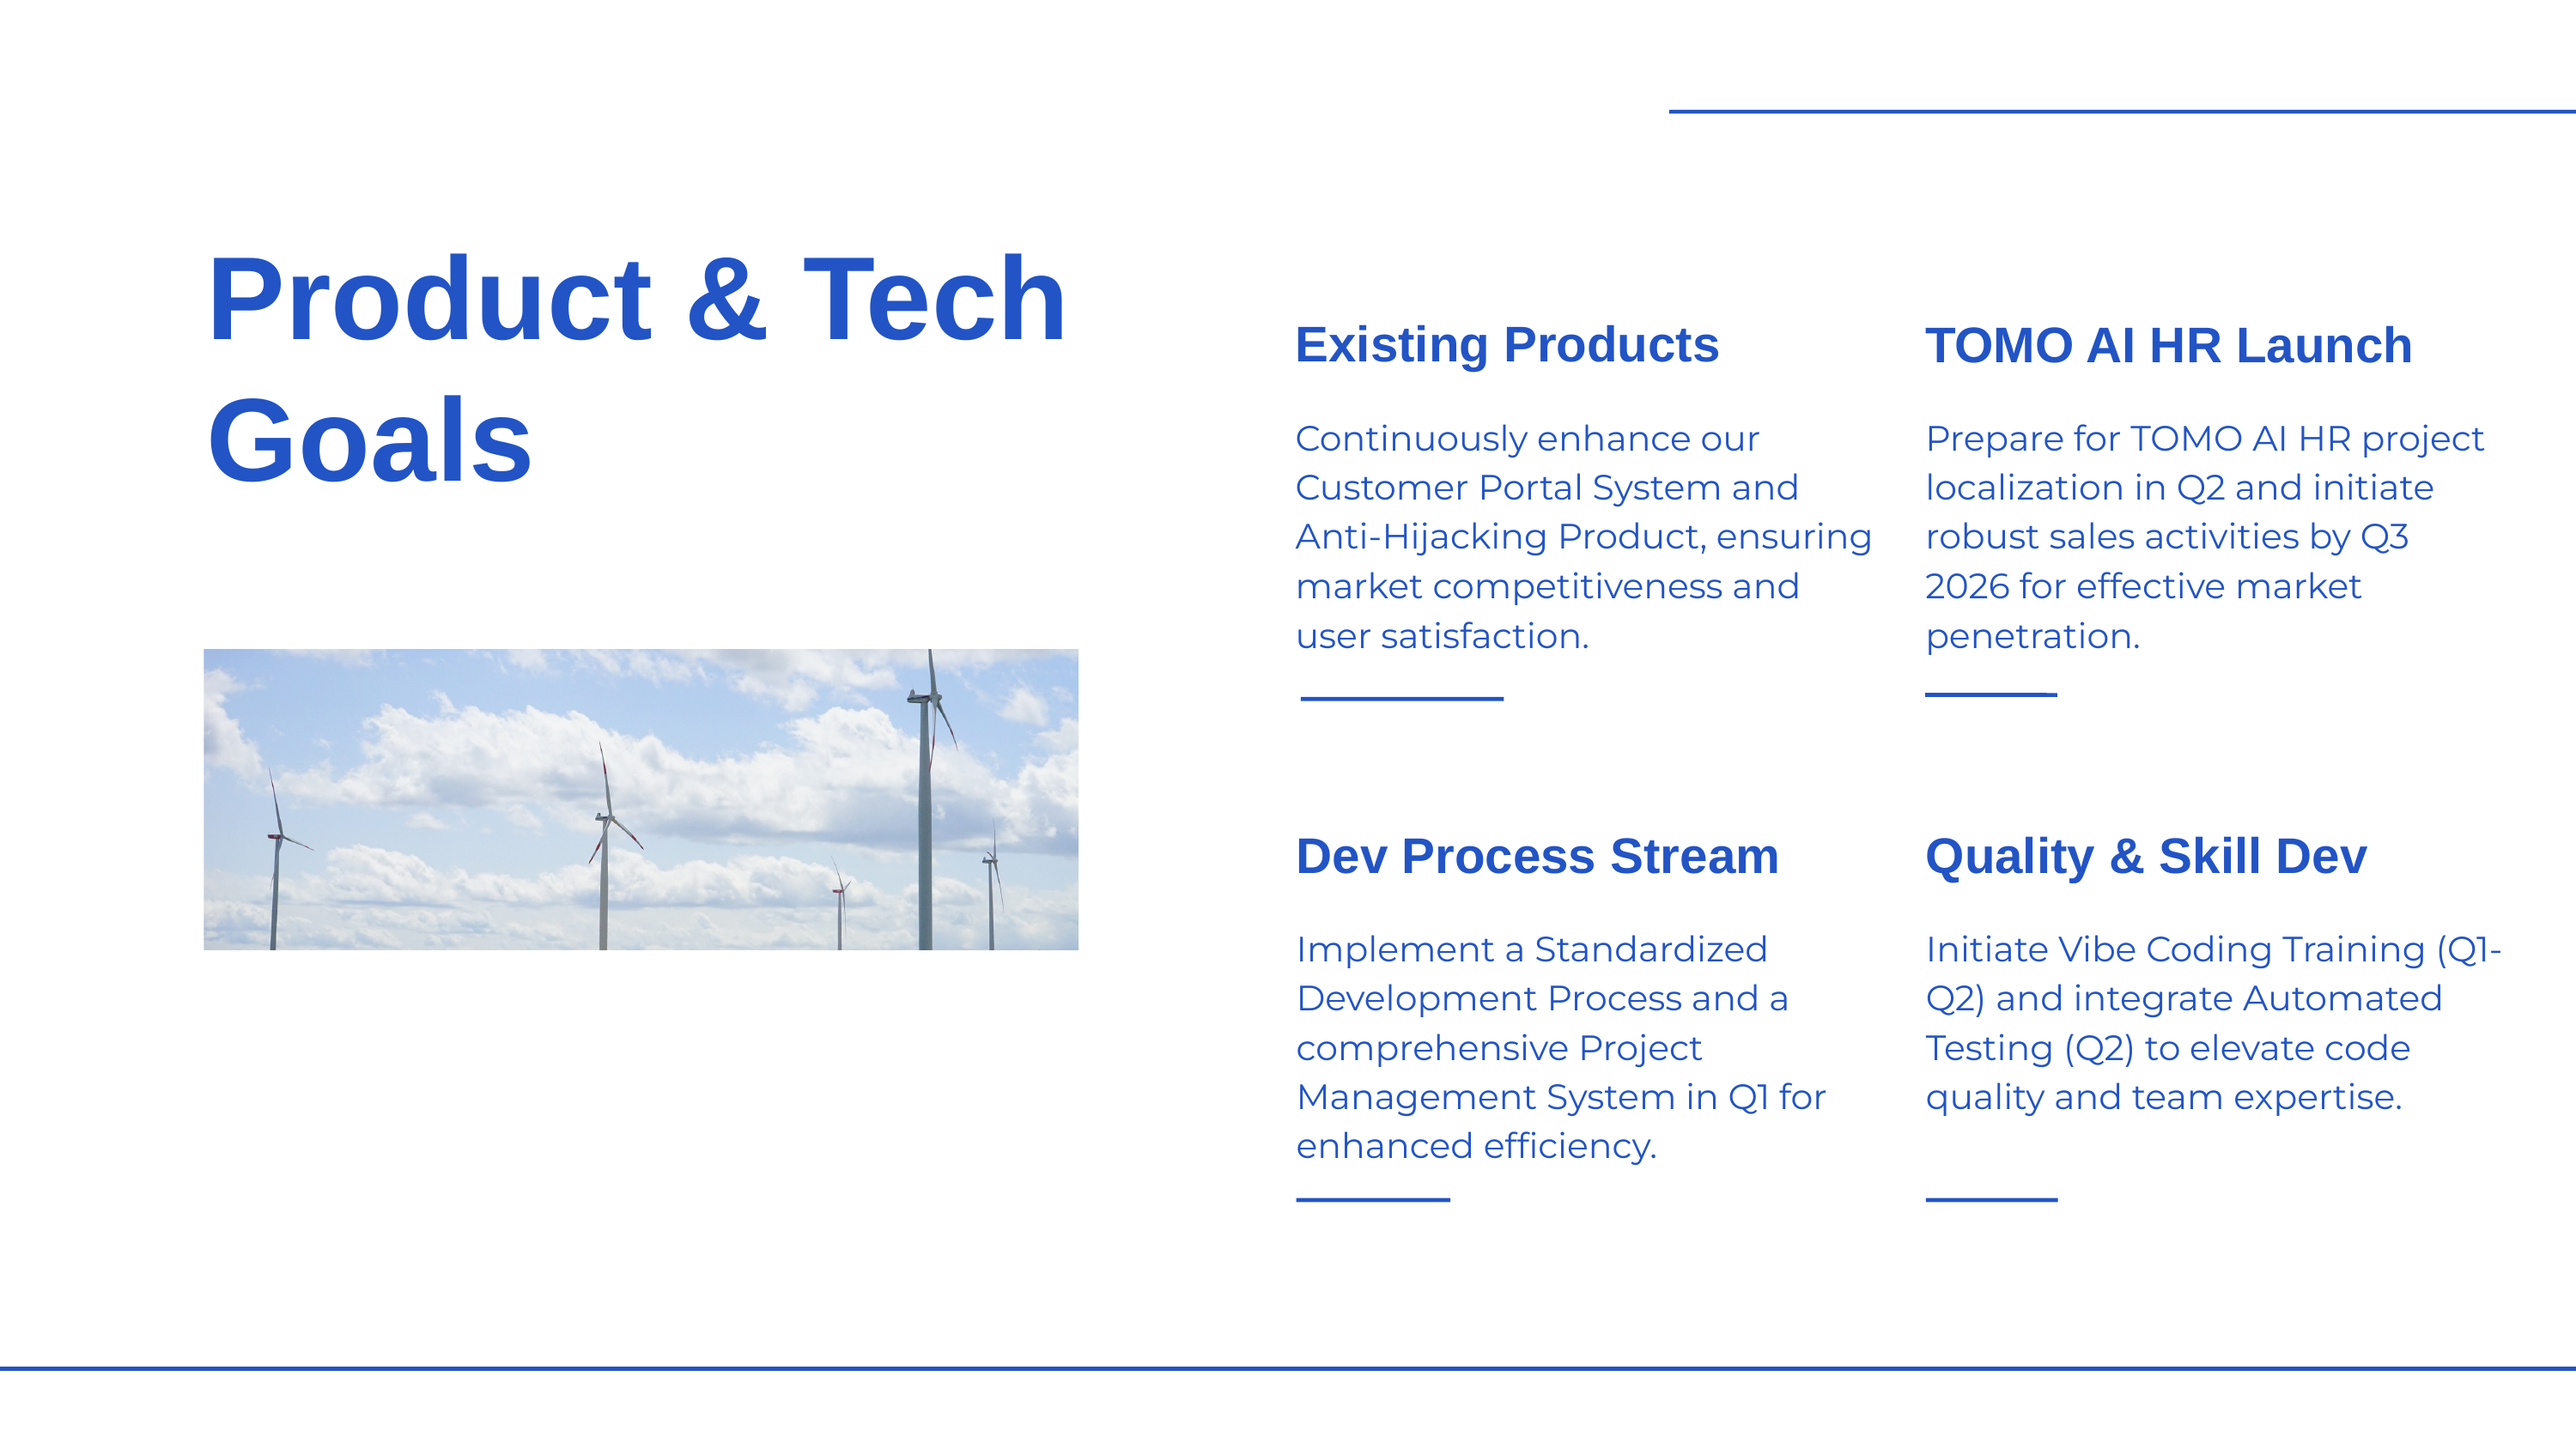

Product & Tech Goals
Existing Products
TOMO AI HR Launch
Continuously enhance our Customer Portal System and Anti-Hijacking Product, ensuring market competitiveness and user satisfaction.
Prepare for TOMO AI HR project localization in Q2 and initiate robust sales activities by Q3 2026 for effective market penetration.

Dev Process Stream
Quality & Skill Dev
Implement a Standardized Development Process and a comprehensive Project Management System in Q1 for enhanced efficiency.
Initiate Vibe Coding Training (Q1-Q2) and integrate Automated Testing (Q2) to elevate code quality and team expertise.